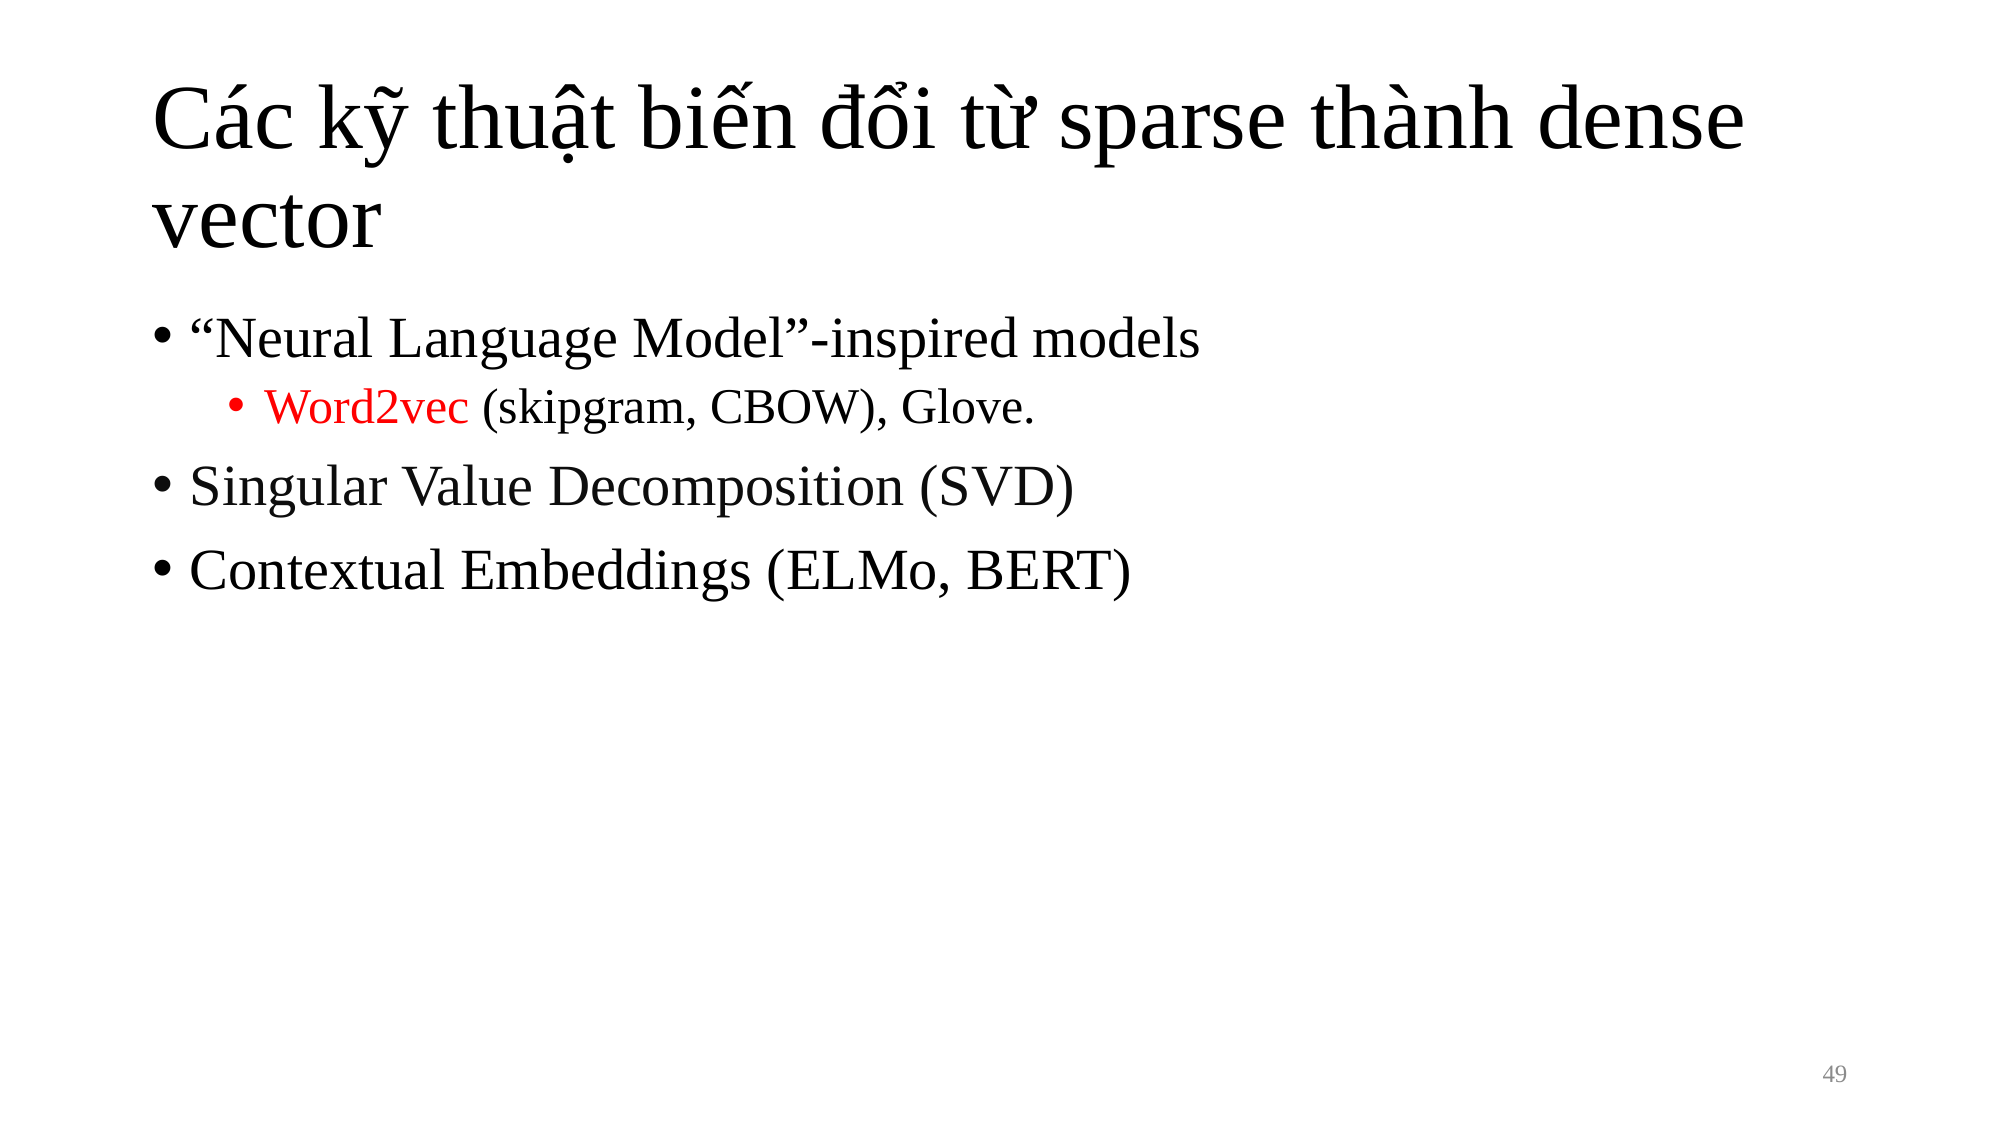

# Các kỹ thuật biến đổi từ sparse thành dense vector
“Neural Language Model”-inspired models
Word2vec (skipgram, CBOW), Glove.
Singular Value Decomposition (SVD)
Contextual Embeddings (ELMo, BERT)

49